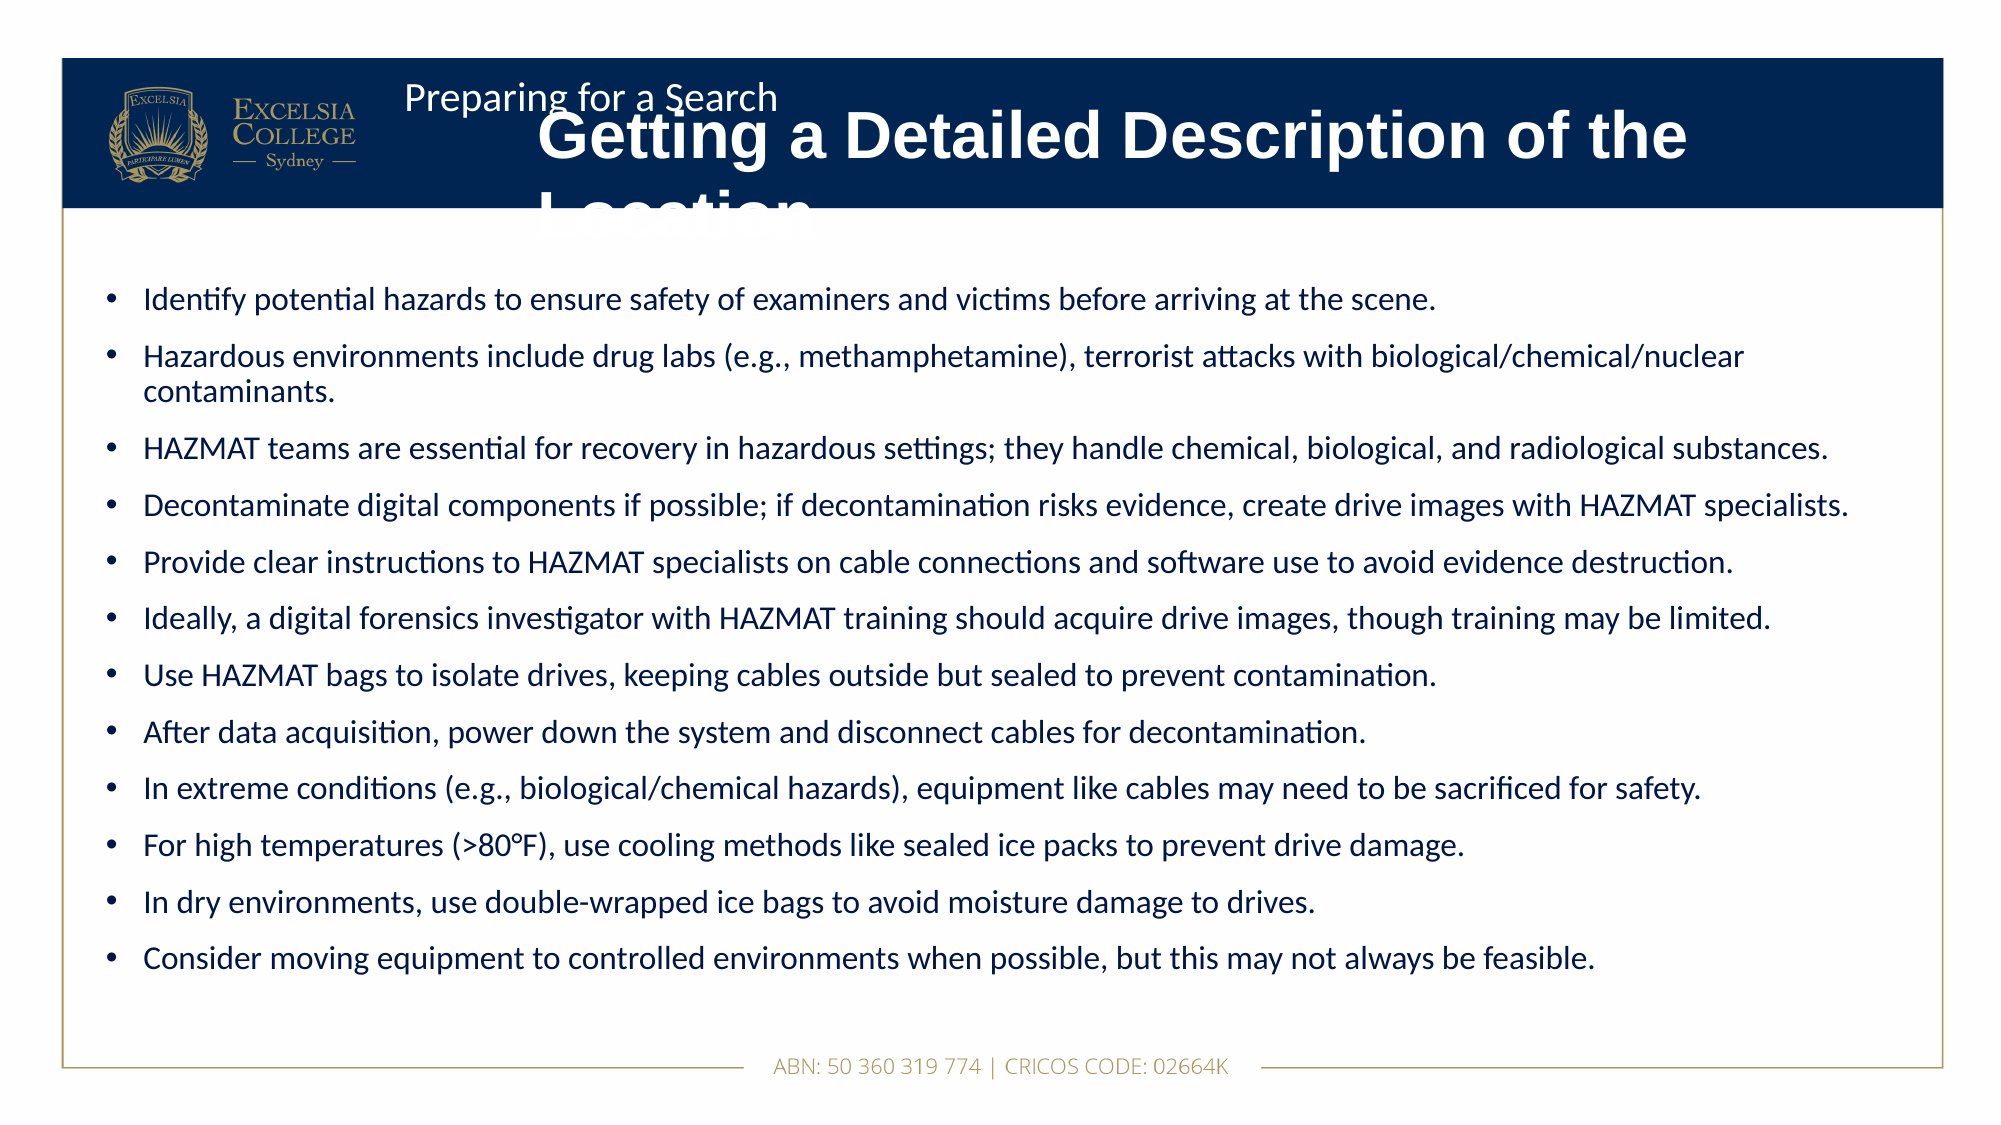

# Preparing for a Search
Getting a Detailed Description of the Location
Identify potential hazards to ensure safety of examiners and victims before arriving at the scene.
Hazardous environments include drug labs (e.g., methamphetamine), terrorist attacks with biological/chemical/nuclear contaminants.
HAZMAT teams are essential for recovery in hazardous settings; they handle chemical, biological, and radiological substances.
Decontaminate digital components if possible; if decontamination risks evidence, create drive images with HAZMAT specialists.
Provide clear instructions to HAZMAT specialists on cable connections and software use to avoid evidence destruction.
Ideally, a digital forensics investigator with HAZMAT training should acquire drive images, though training may be limited.
Use HAZMAT bags to isolate drives, keeping cables outside but sealed to prevent contamination.
After data acquisition, power down the system and disconnect cables for decontamination.
In extreme conditions (e.g., biological/chemical hazards), equipment like cables may need to be sacrificed for safety.
For high temperatures (>80°F), use cooling methods like sealed ice packs to prevent drive damage.
In dry environments, use double-wrapped ice bags to avoid moisture damage to drives.
Consider moving equipment to controlled environments when possible, but this may not always be feasible.